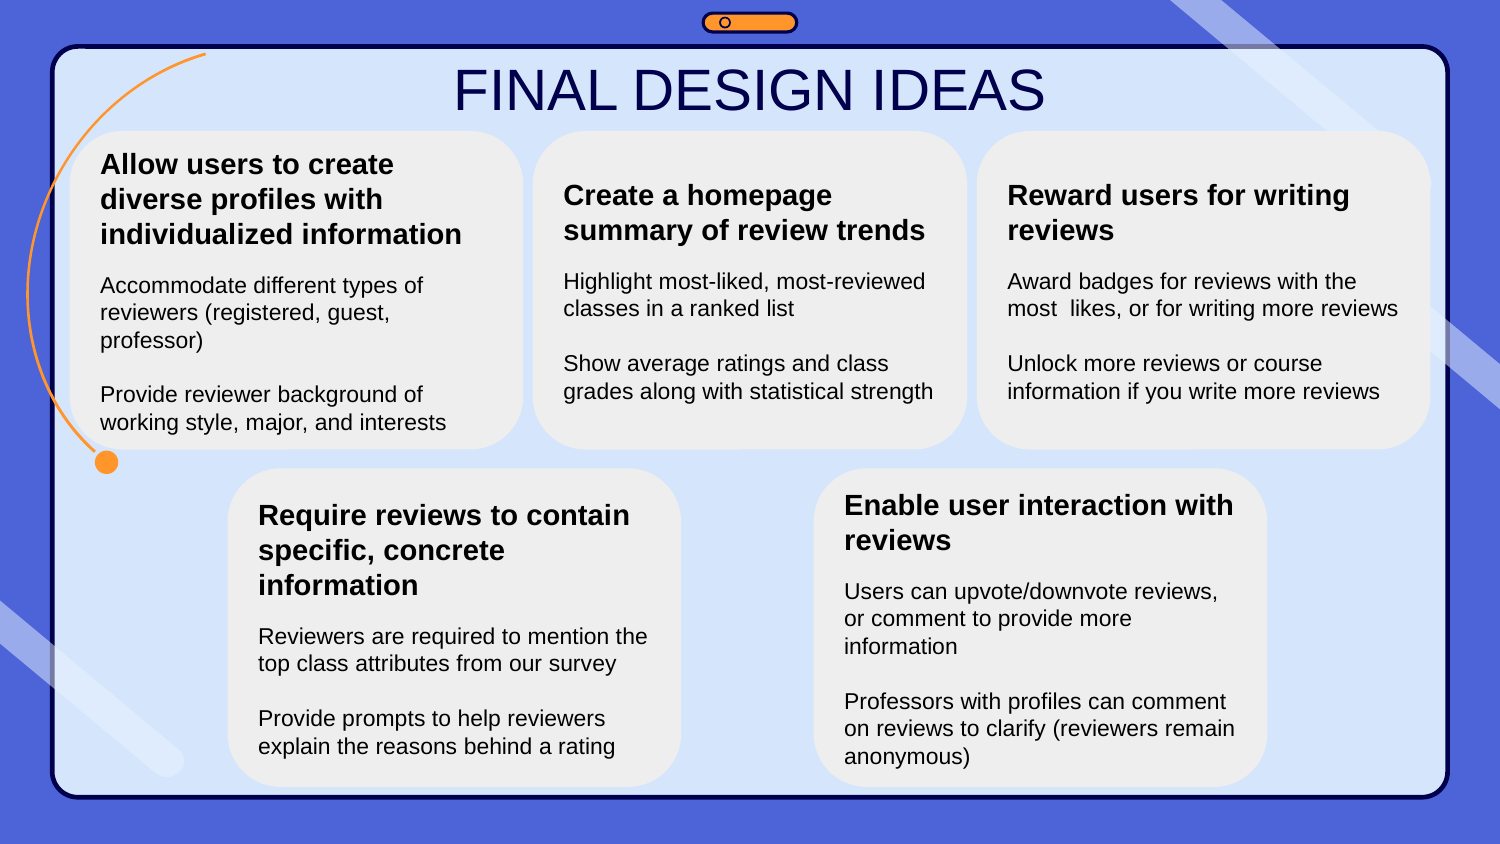

# FINAL DESIGN IDEAS
Allow users to create diverse profiles with individualized information

Accommodate different types of reviewers (registered, guest, professor)

Provide reviewer background of working style, major, and interests
Create a homepage summary of review trends

Highlight most-liked, most-reviewed classes in a ranked list

Show average ratings and class grades along with statistical strength
Reward users for writing reviews

Award badges for reviews with the most  likes, or for writing more reviews

Unlock more reviews or course information if you write more reviews
Require reviews to contain specific, concrete information

Reviewers are required to mention the top class attributes from our survey

Provide prompts to help reviewers explain the reasons behind a rating
Enable user interaction with reviews

Users can upvote/downvote reviews, or comment to provide more information

Professors with profiles can comment on reviews to clarify (reviewers remain anonymous)